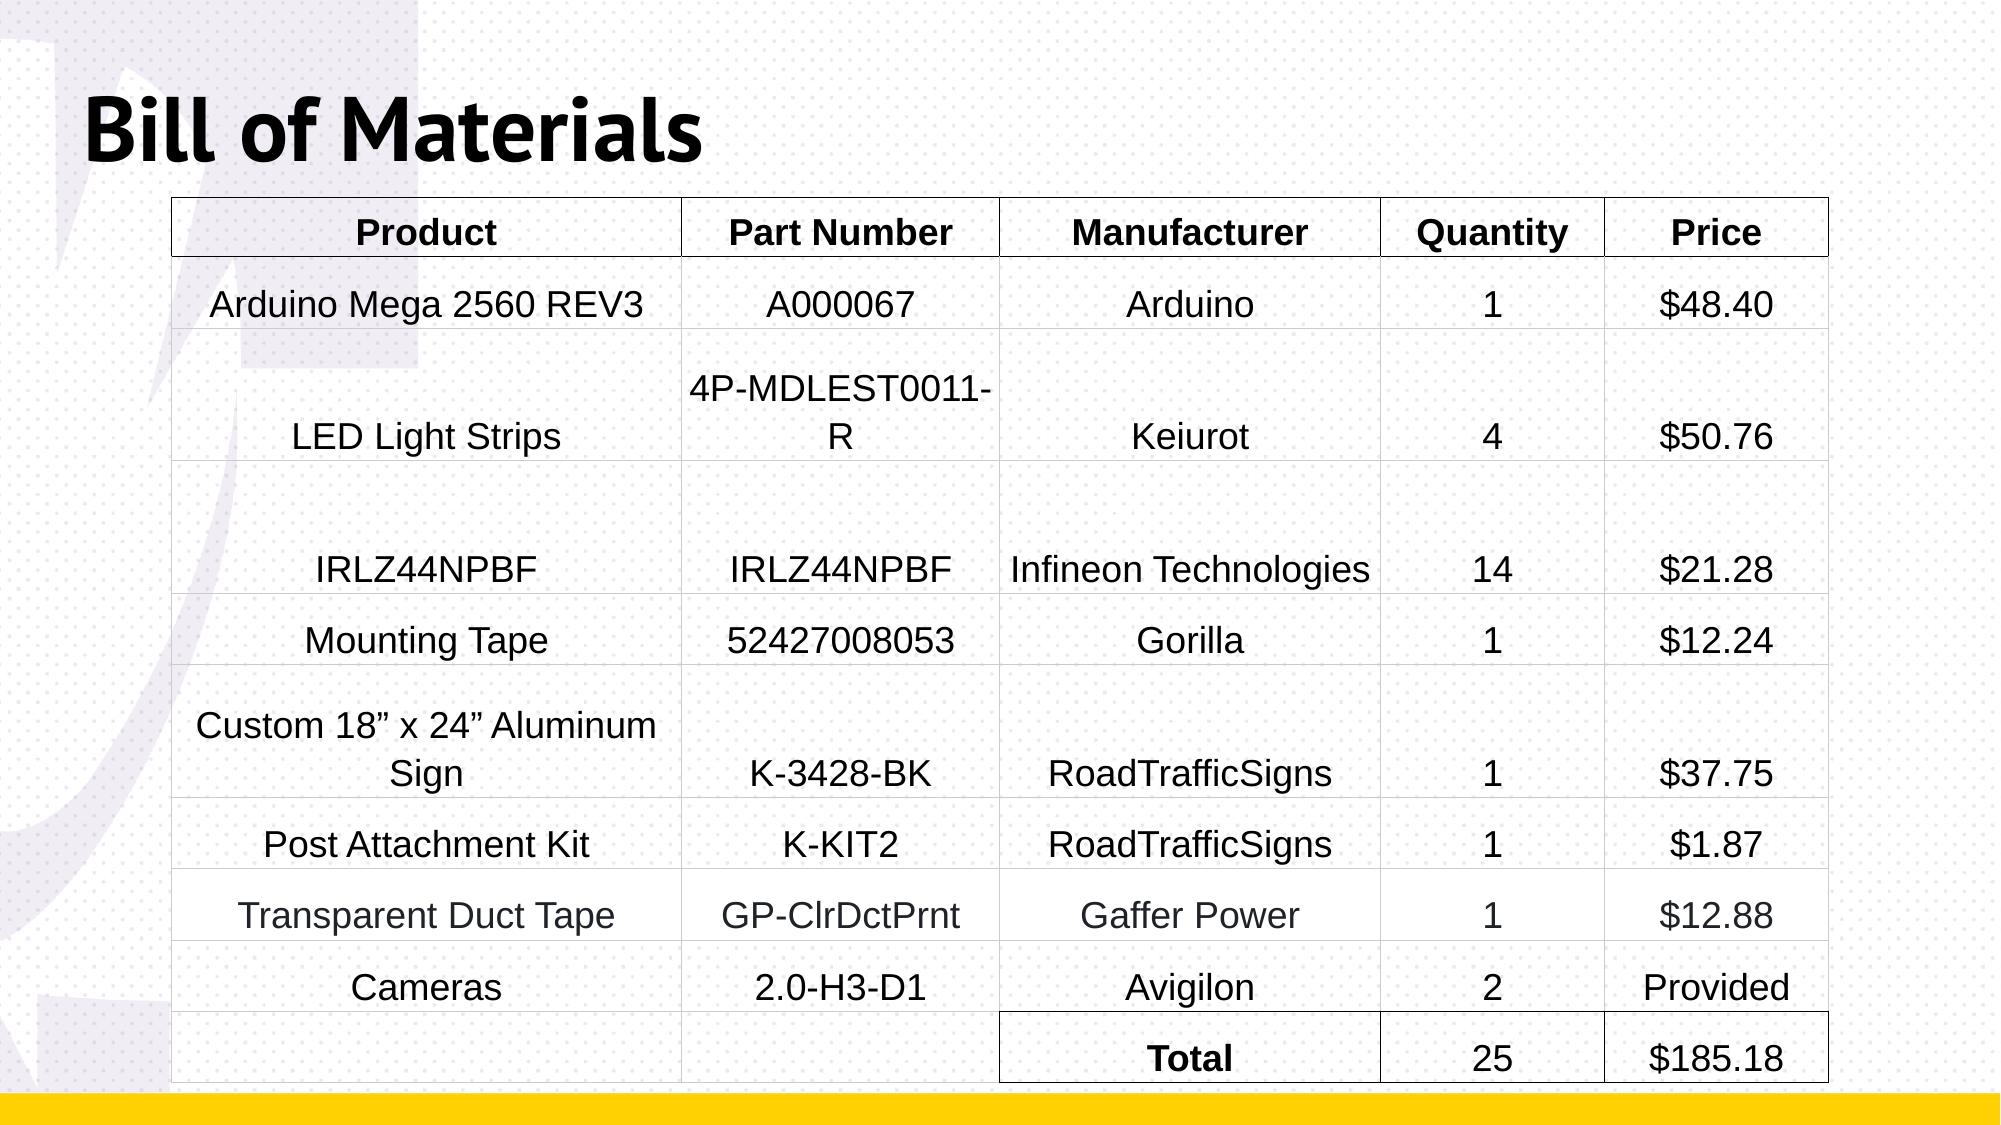

# Bill of Materials
| Product | Part Number | Manufacturer | Quantity | Price |
| --- | --- | --- | --- | --- |
| Arduino Mega 2560 REV3 | A000067 | Arduino | 1 | $48.40 |
| LED Light Strips | 4P-MDLEST0011-R | Keiurot | 4 | $50.76 |
| IRLZ44NPBF | IRLZ44NPBF | Infineon Technologies | 14 | $21.28 |
| Mounting Tape | 52427008053 | Gorilla | 1 | $12.24 |
| Custom 18” x 24” Aluminum Sign | K-3428-BK | RoadTrafficSigns | 1 | $37.75 |
| Post Attachment Kit | K-KIT2 | RoadTrafficSigns | 1 | $1.87 |
| Transparent Duct Tape | GP-ClrDctPrnt | Gaffer Power | 1 | $12.88 |
| Cameras | 2.0-H3-D1 | Avigilon | 2 | Provided |
|  |  | Total | 25 | $185.18 |